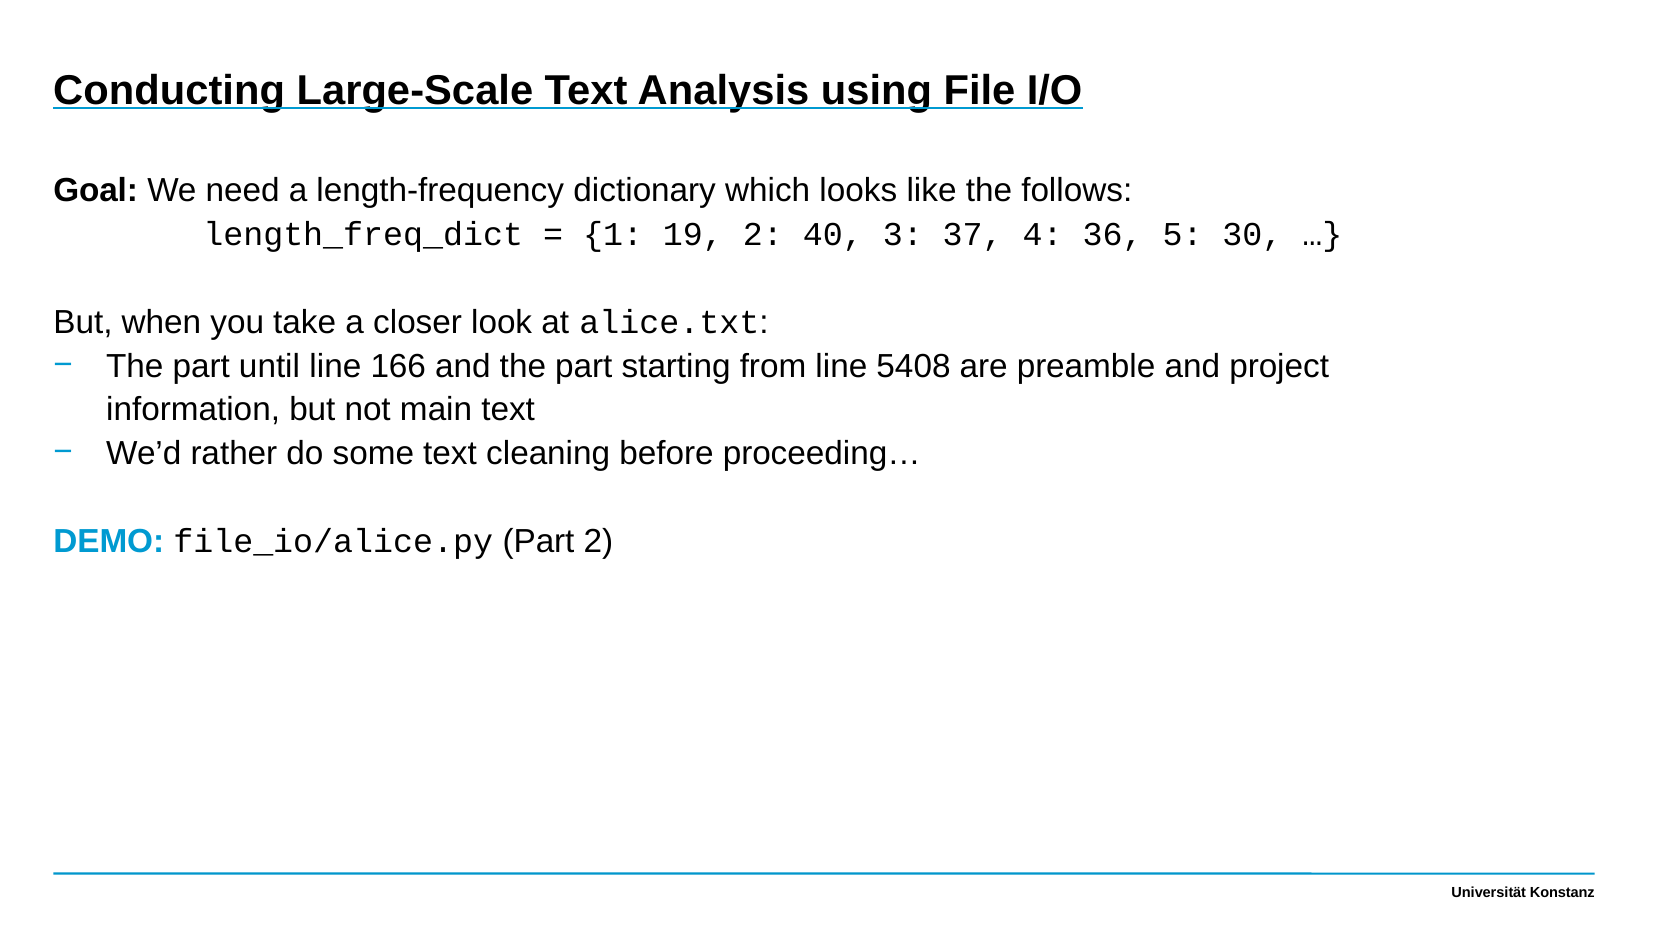

Conducting Large-Scale Text Analysis using File I/O
Goal: We need a length-frequency dictionary which looks like the follows:
	length_freq_dict = {1: 19, 2: 40, 3: 37, 4: 36, 5: 30, …}

But, when you take a closer look at alice.txt:
The part until line 166 and the part starting from line 5408 are preamble and project information, but not main text
We’d rather do some text cleaning before proceeding…

DEMO: file_io/alice.py (Part 2)